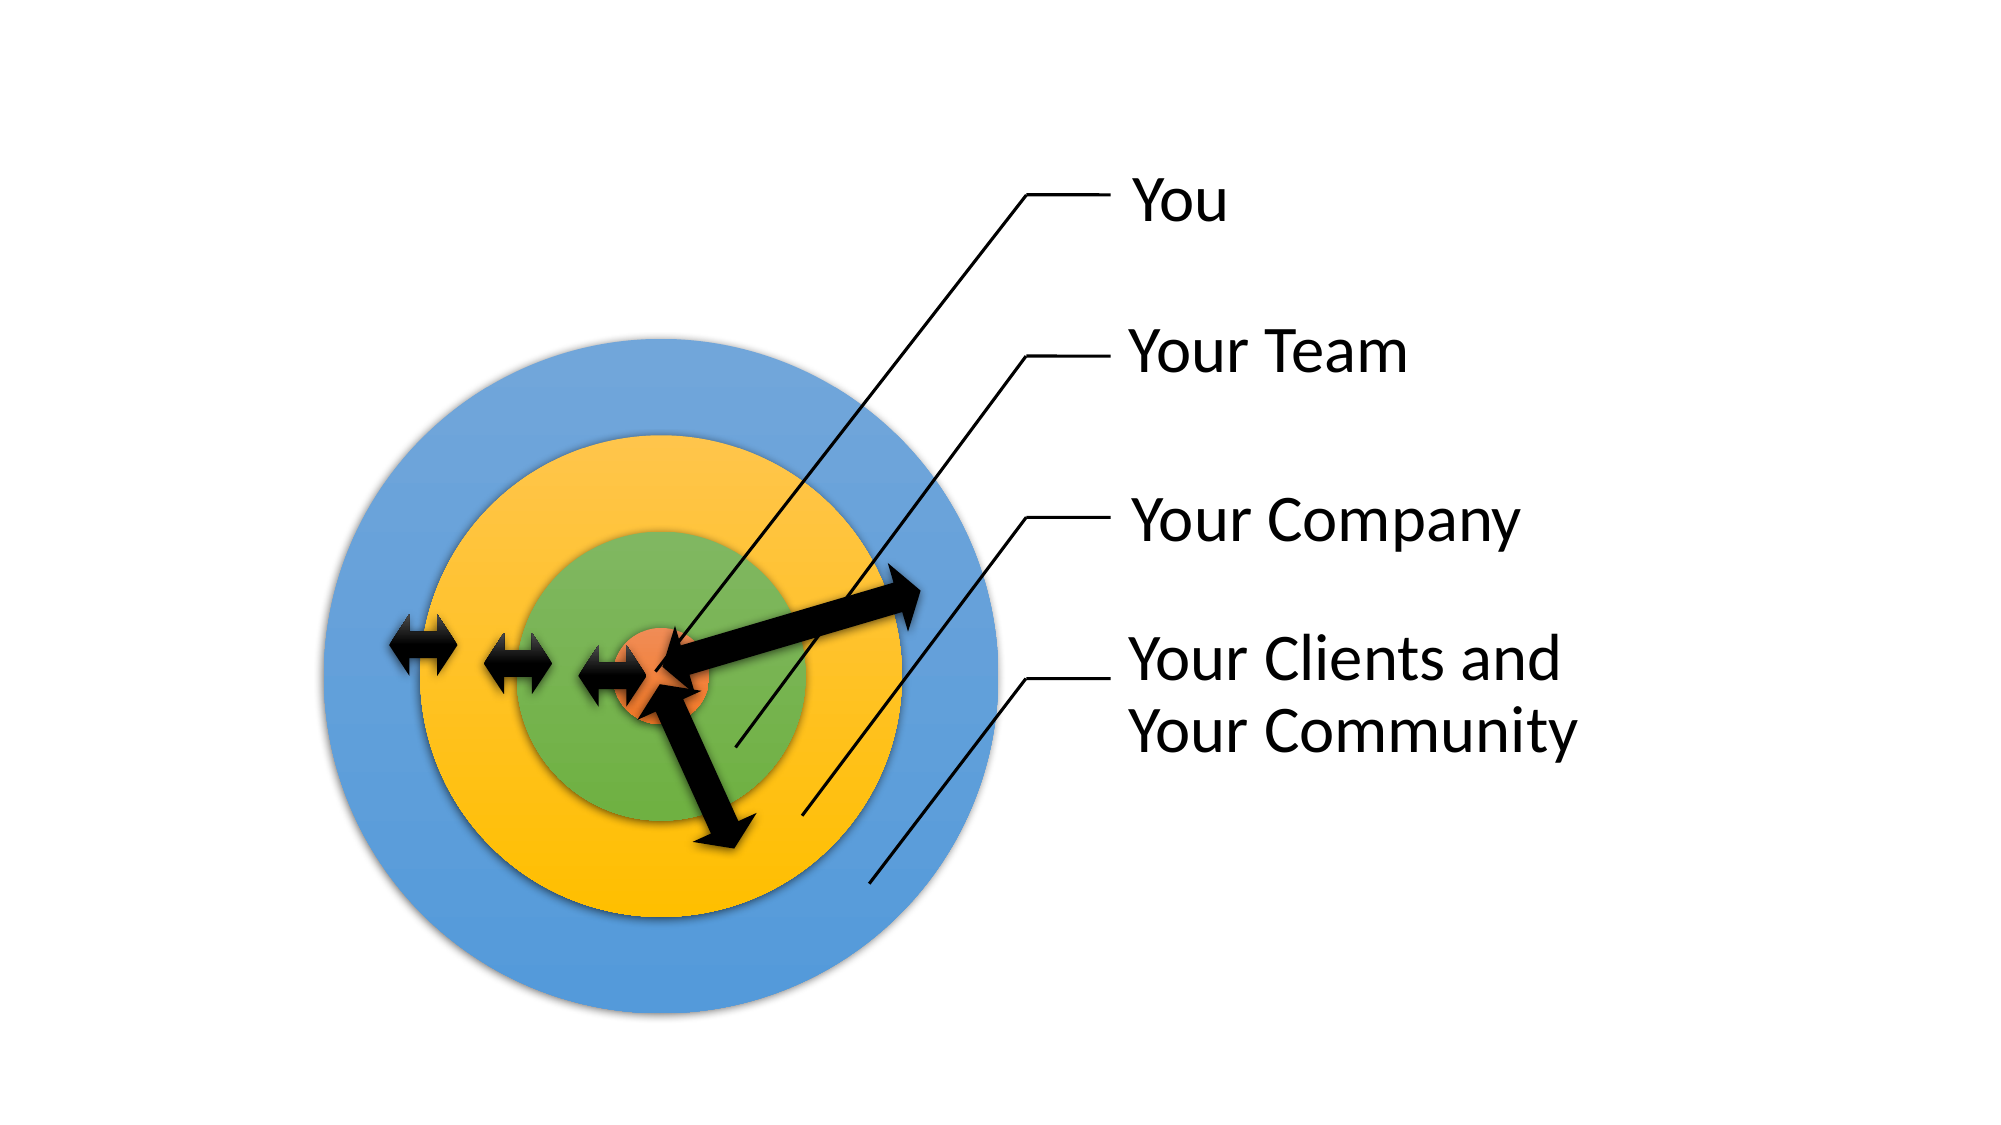

You
Your Team
Your Company
Your Clients and
Your Community